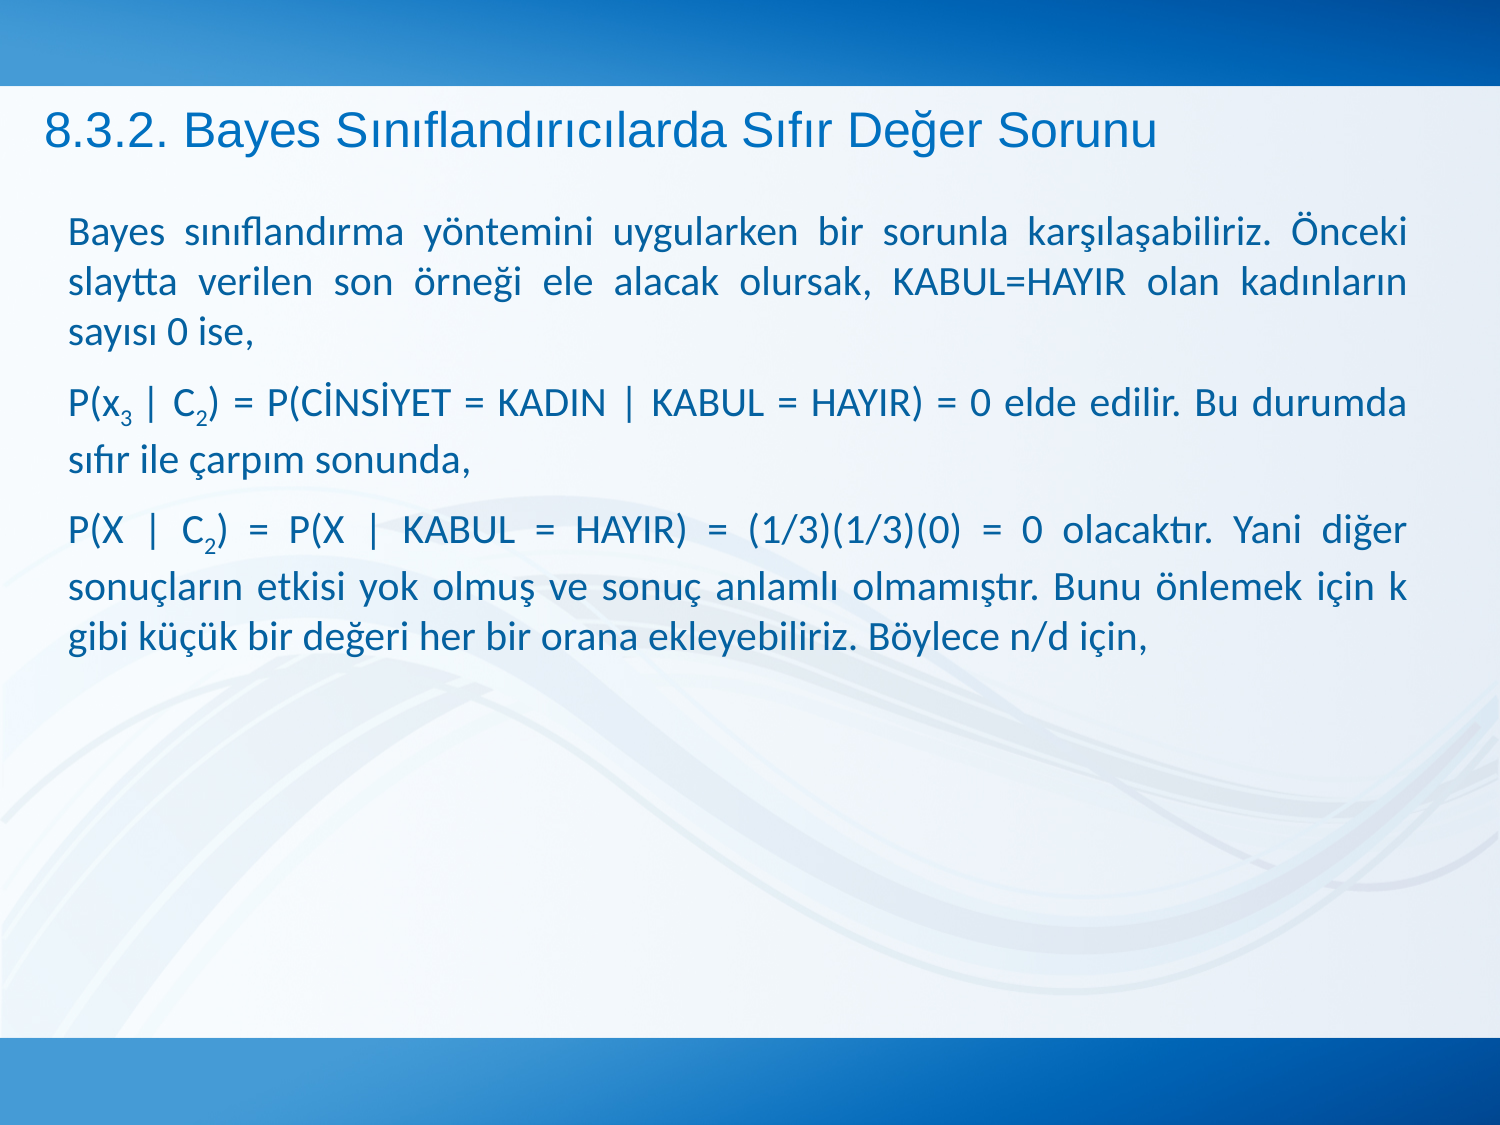

8.3.2. Bayes Sınıflandırıcılarda Sıfır Değer Sorunu
Bayes sınıflandırma yöntemini uygularken bir sorunla karşılaşabiliriz. Önceki slaytta verilen son örneği ele alacak olursak, KABUL=HAYIR olan kadınların sayısı 0 ise,
P(x3 | C2) = P(CİNSİYET = KADIN | KABUL = HAYIR) = 0 elde edilir. Bu durumda sıfır ile çarpım sonunda,
P(X | C2) = P(X | KABUL = HAYIR) = (1/3)(1/3)(0) = 0 olacaktır. Yani diğer sonuçların etkisi yok olmuş ve sonuç anlamlı olmamıştır. Bunu önlemek için k gibi küçük bir değeri her bir orana ekleyebiliriz. Böylece n/d için,